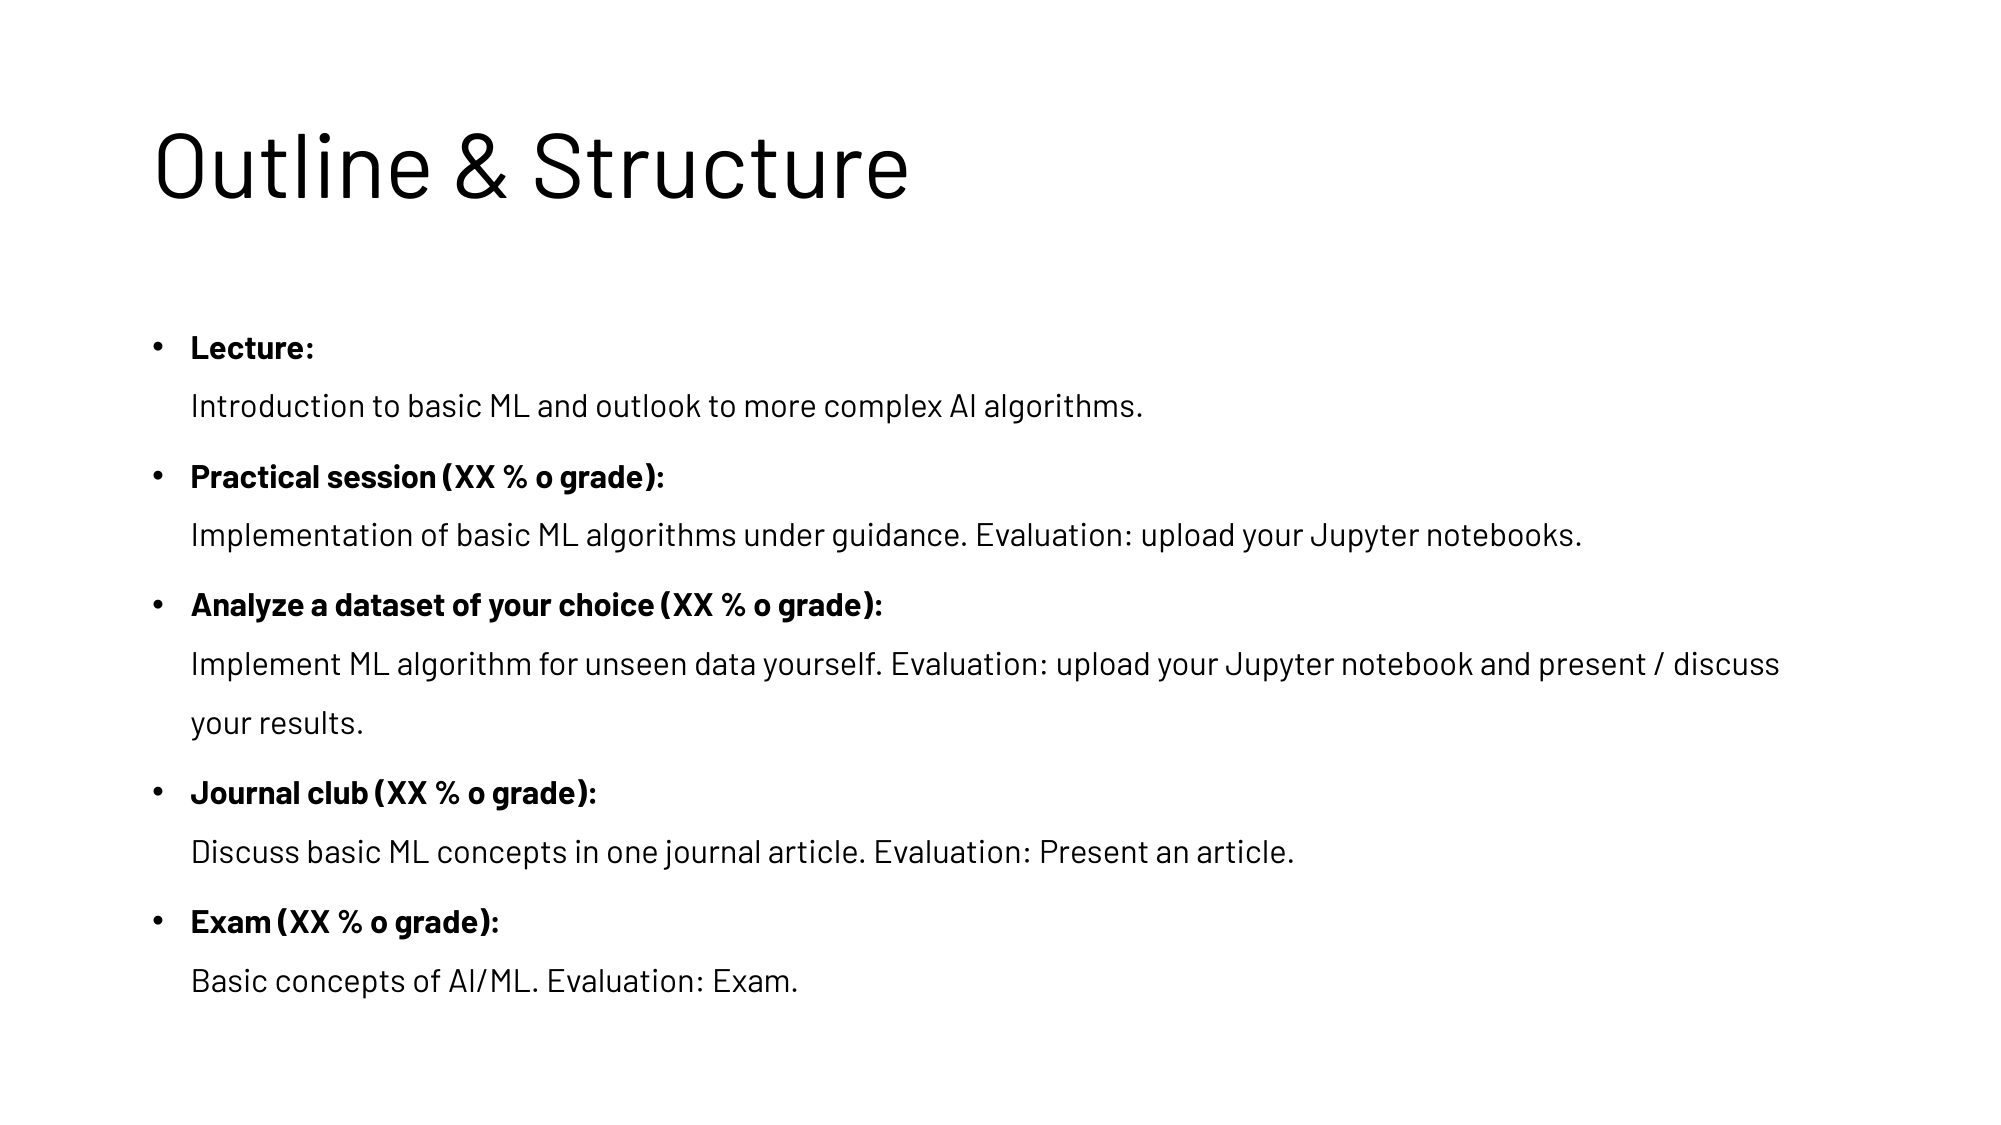

# Outline & Structure
Lecture:
Introduction to basic ML and outlook to more complex AI algorithms.
Practical session (XX % o grade):
Implementation of basic ML algorithms under guidance. Evaluation: upload your Jupyter notebooks.
Analyze a dataset of your choice (XX % o grade):
Implement ML algorithm for unseen data yourself. Evaluation: upload your Jupyter notebook and present / discuss your results.
Journal club (XX % o grade):
Discuss basic ML concepts in one journal article. Evaluation: Present an article.
Exam (XX % o grade):
Basic concepts of AI/ML. Evaluation: Exam.